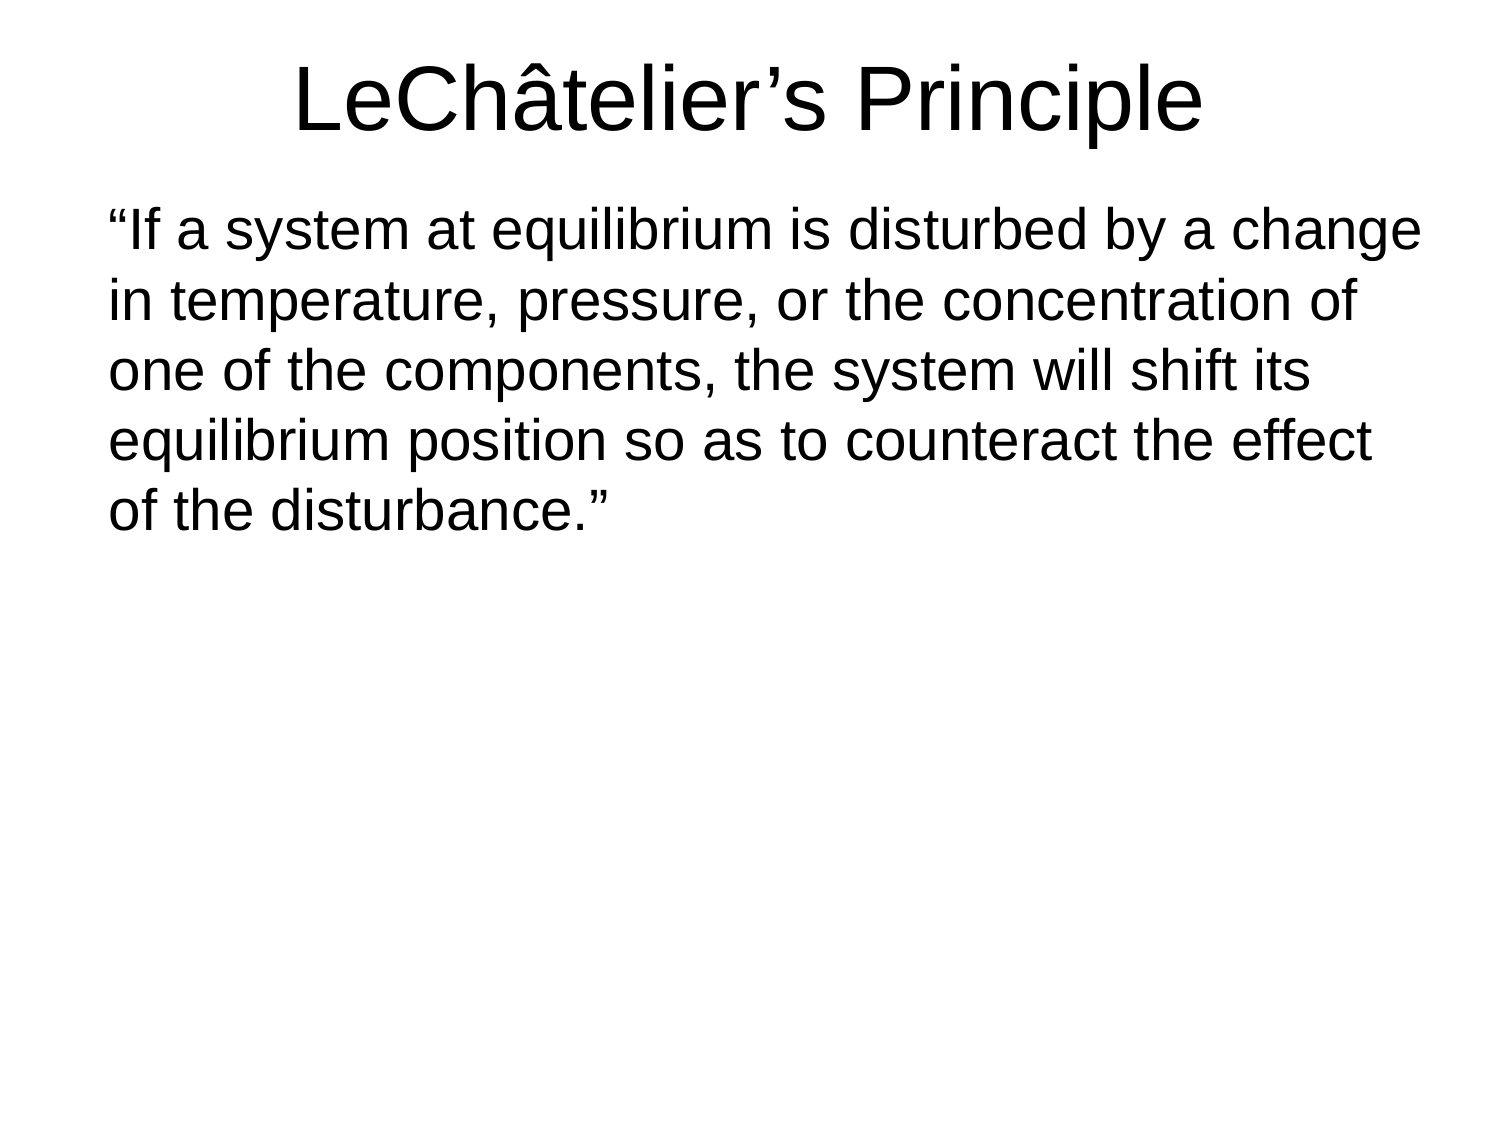

# LeChâtelier’s Principle
	“If a system at equilibrium is disturbed by a change in temperature, pressure, or the concentration of one of the components, the system will shift its equilibrium position so as to counteract the effect of the disturbance.”